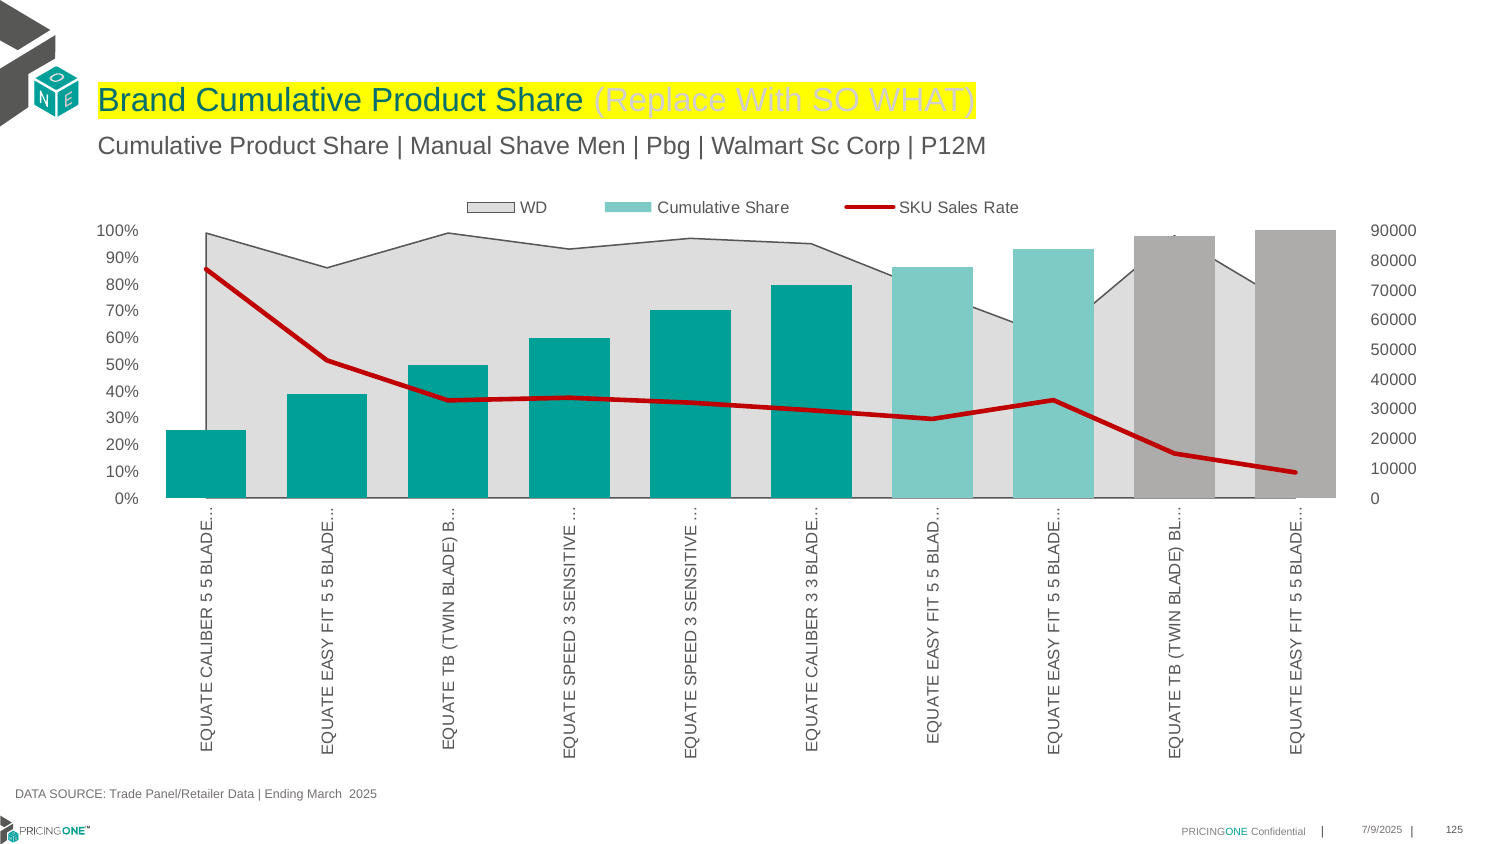

# Brand Cumulative Product Share (Replace With SO WHAT)
Cumulative Product Share | Manual Shave Men | Pbg | Walmart Sc Corp | P12M

### Chart

| Category | WD | Cumulative Share | SKU Sales Rate |
|---|---|---|---|
| EQUATE CALIBER 5 5 BLADE DISPOSABLE NORMAL 3CT | 0.99 | 0.254060583800571 | 76941.12121212122 |
| EQUATE EASY FIT 5 5 BLADE REFILL NORMAL 4CT | 0.86 | 0.38670761651995117 | 46244.01162790698 |
| EQUATE TB (TWIN BLADE) BLUE 2 BLADE DISPOSABLE NORMAL 12CT | 0.99 | 0.49501277628885165 | 32799.73737373737 |
| EQUATE SPEED 3 SENSITIVE GREEN 3 BLADE DISPOSABLE SENSITIVE 8CT | 0.93 | 0.599531761212694 | 33695.24731182796 |
| EQUATE SPEED 3 SENSITIVE GREEN 3 BLADE DISPOSABLE SENSITIVE 4CT | 0.97 | 0.7031982264120951 | 32042.24742268041 |
| EQUATE CALIBER 3 3 BLADE DISPOSABLE NORMAL 3CT | 0.95 | 0.7966302523561781 | 29486.863157894735 |
| EQUATE EASY FIT 5 5 BLADE RAZOR NORMAL 2CT | 0.77 | 0.8648643167829881 | 26568.493506493505 |
| EQUATE EASY FIT 5 5 BLADE REFILL NORMAL 8CT | 0.6 | 0.9307147280553801 | 32905.13333333333 |
| EQUATE TB (TWIN BLADE) BLUE 2 BLADE DISPOSABLE NORMAL 5CT | 0.98 | 0.9796030653487388 | 14956.69387755102 |
| EQUATE EASY FIT 5 5 BLADE REFILL NORMAL 12CT | 0.71 | 0.9998848964957336 | 8564.56338028169 |
DATA SOURCE: Trade Panel/Retailer Data | Ending March  2025

7/9/2025
125